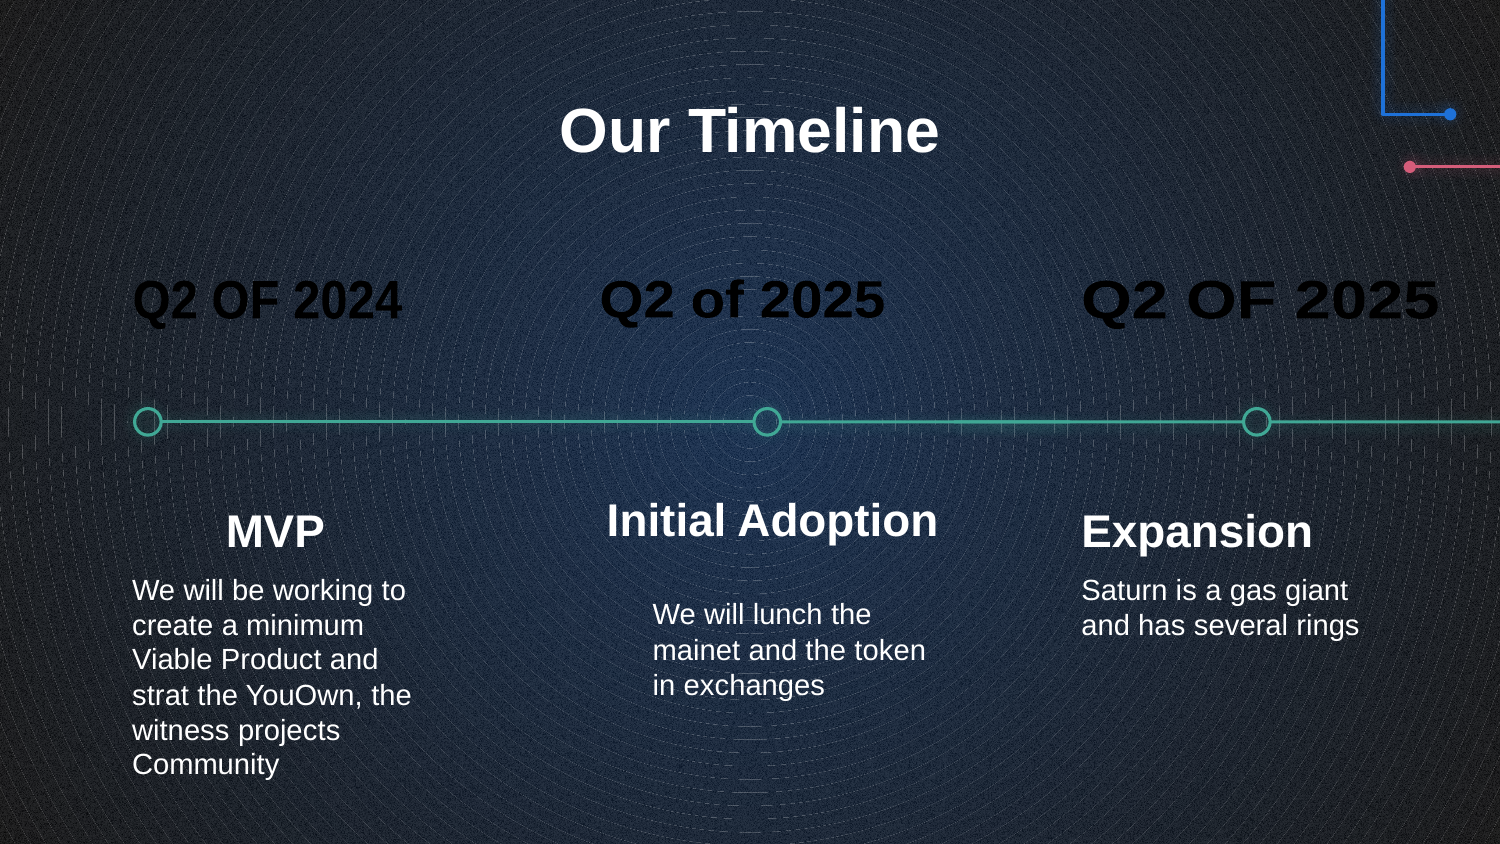

# Our Timeline
Q2 of 2025
Q2 OF 2024
Q2 OF 2025

Initial Adoption
MVP
Expansion
We will be working to create a minimum Viable Product and strat the YouOwn, the witness projects Community
Saturn is a gas giant and has several rings
We will lunch the mainet and the token in exchanges